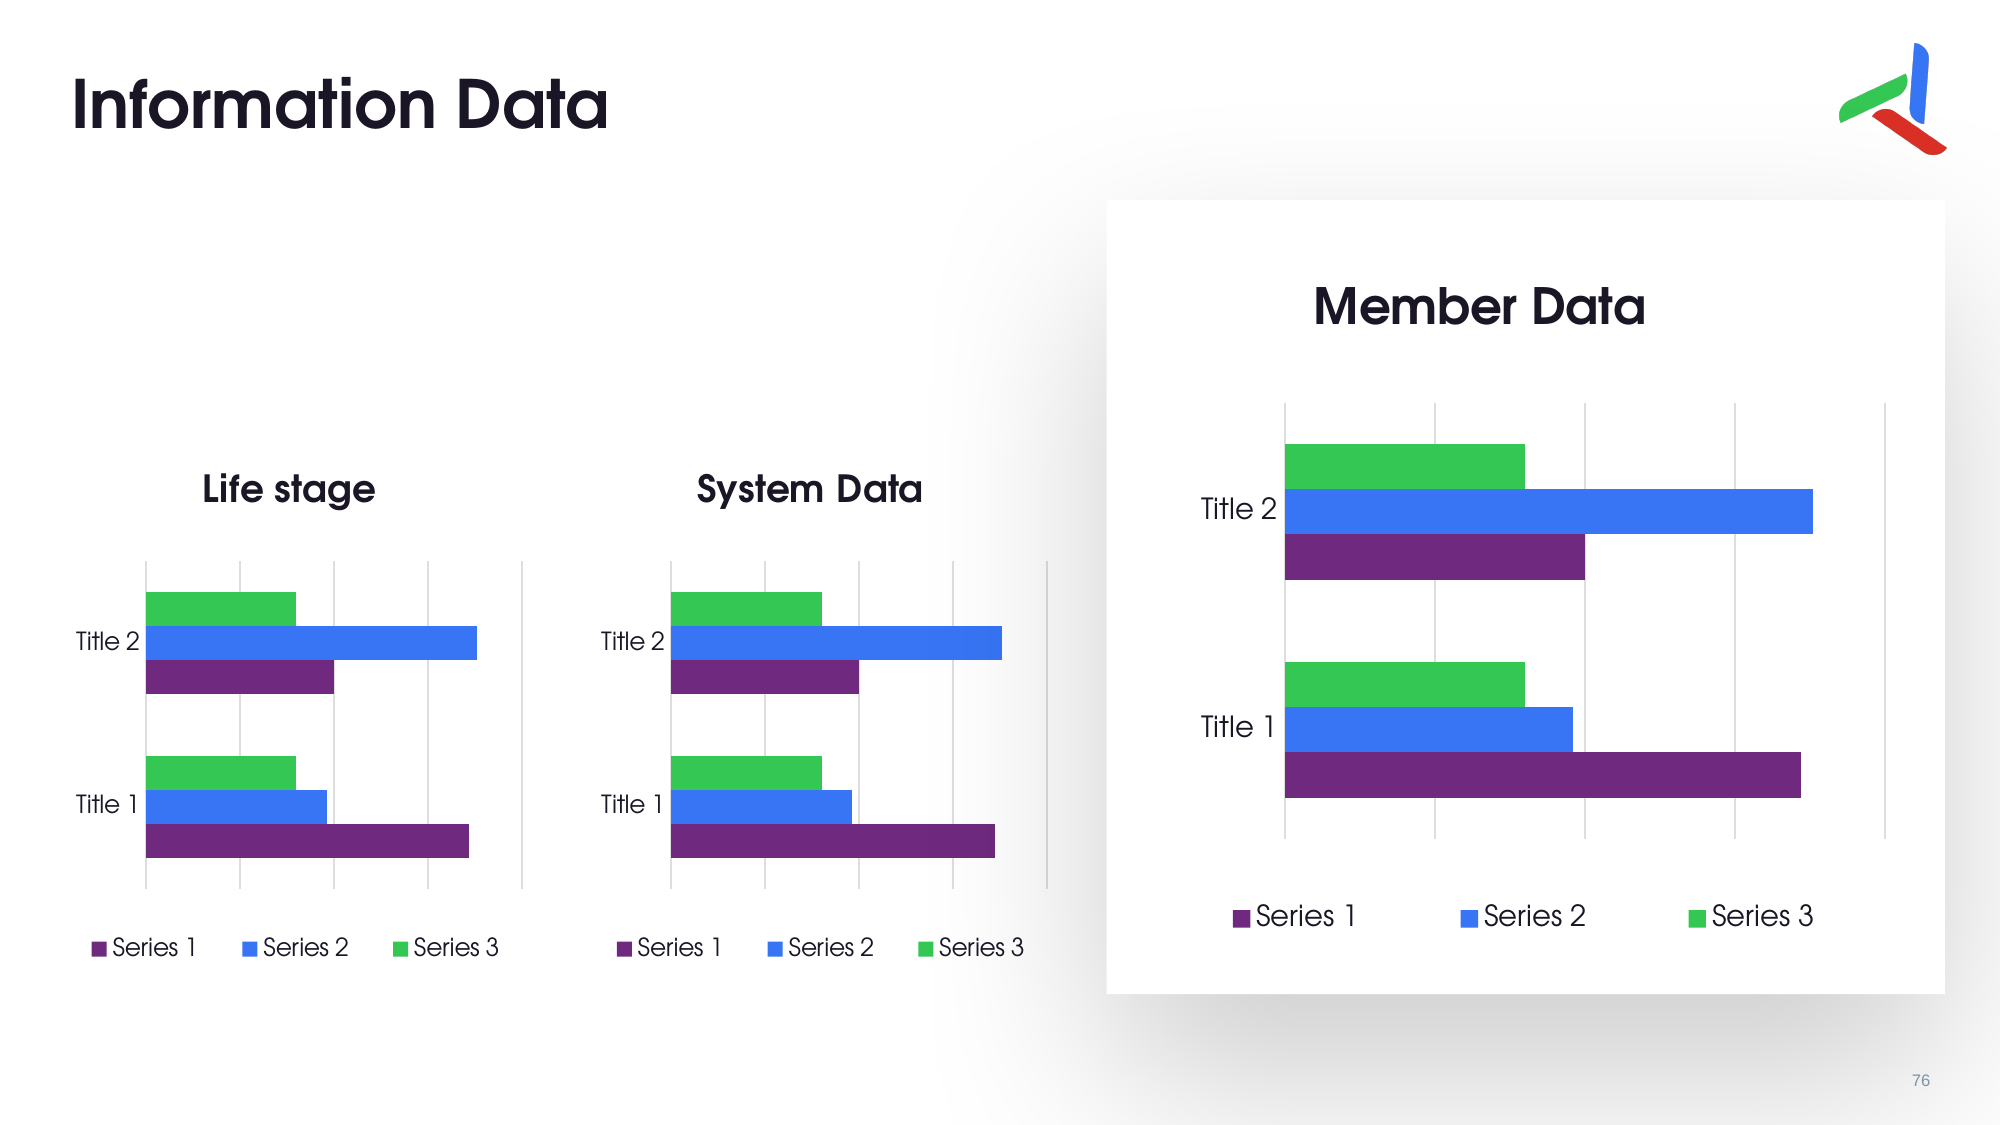

Information Data

### Chart: Member Data

| Category | Series 3 | Series 2 | Series 1 |
|---|---|---|---|
| Title 2 | 2.0 | 4.4 | 2.5 |
| Title 1 | 2.0 | 2.4 | 4.3 |

### Chart: Life stage

| Category | Series 3 | Series 2 | Series 1 |
|---|---|---|---|
| Title 2 | 2.0 | 4.4 | 2.5 |
| Title 1 | 2.0 | 2.4 | 4.3 |

### Chart: System Data

| Category | Series 3 | Series 2 | Series 1 |
|---|---|---|---|
| Title 2 | 2.0 | 4.4 | 2.5 |
| Title 1 | 2.0 | 2.4 | 4.3 |